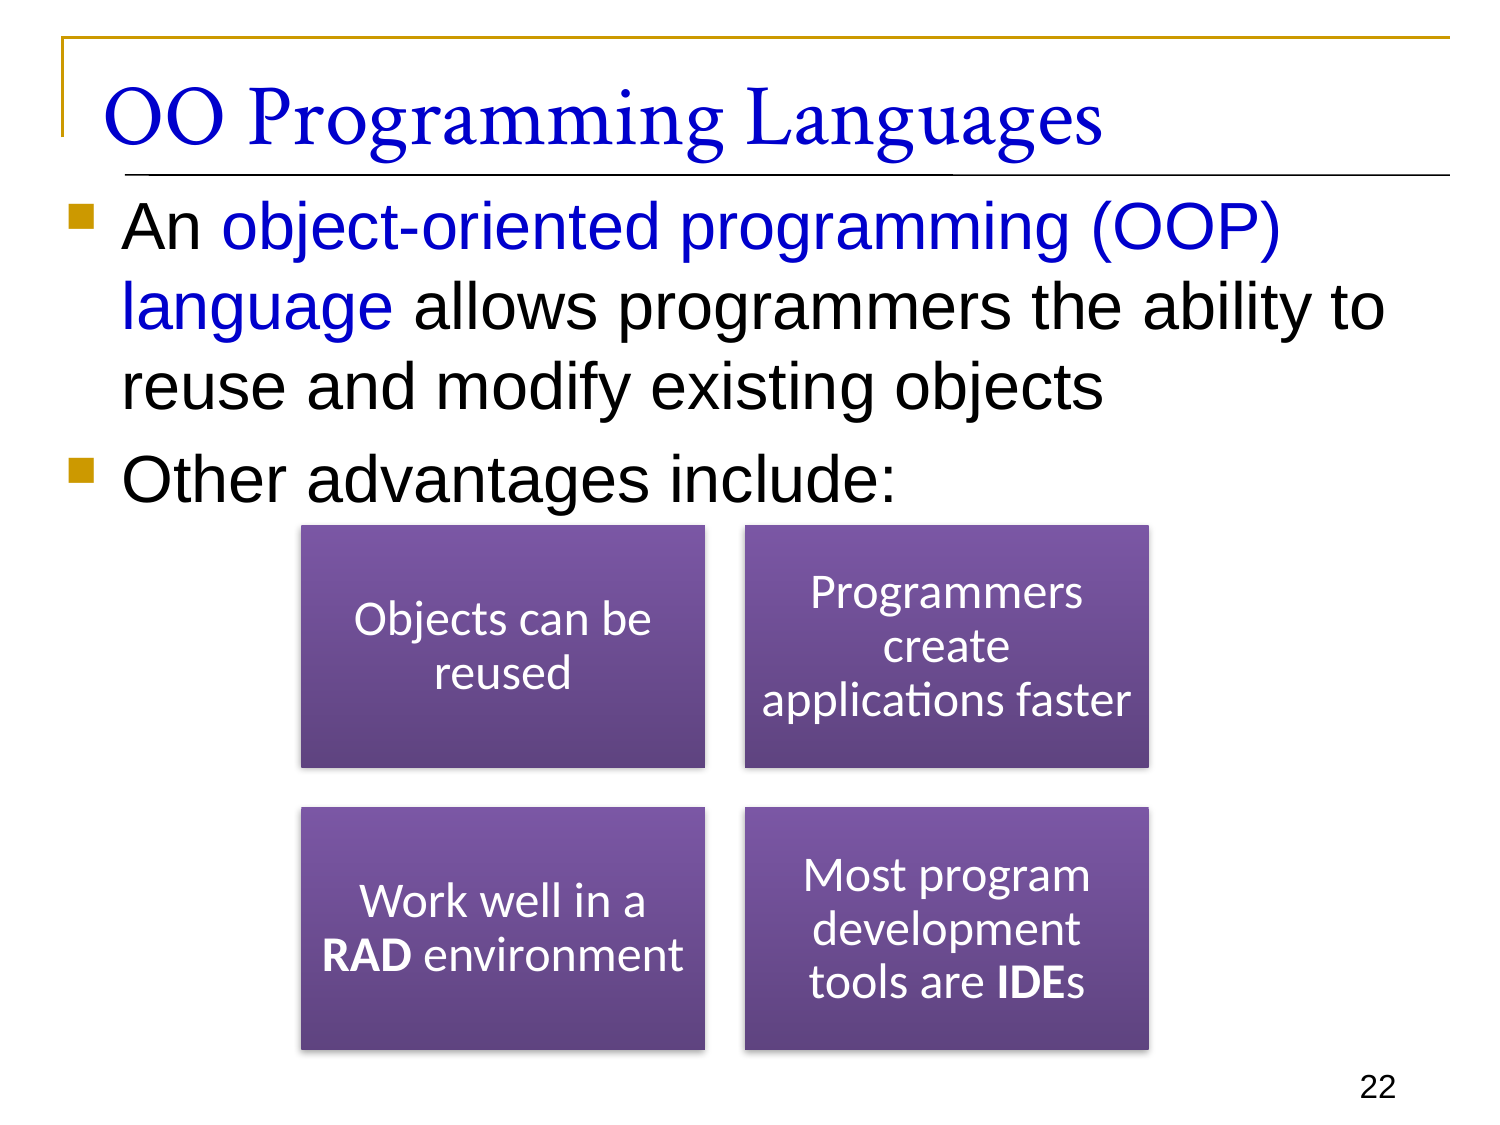

# OO Programming Languages
An object-oriented programming (OOP) language allows programmers the ability to reuse and modify existing objects
Other advantages include:
Objects can be reused
Programmers create applications faster
Work well in a RAD environment
Most program development tools are IDEs